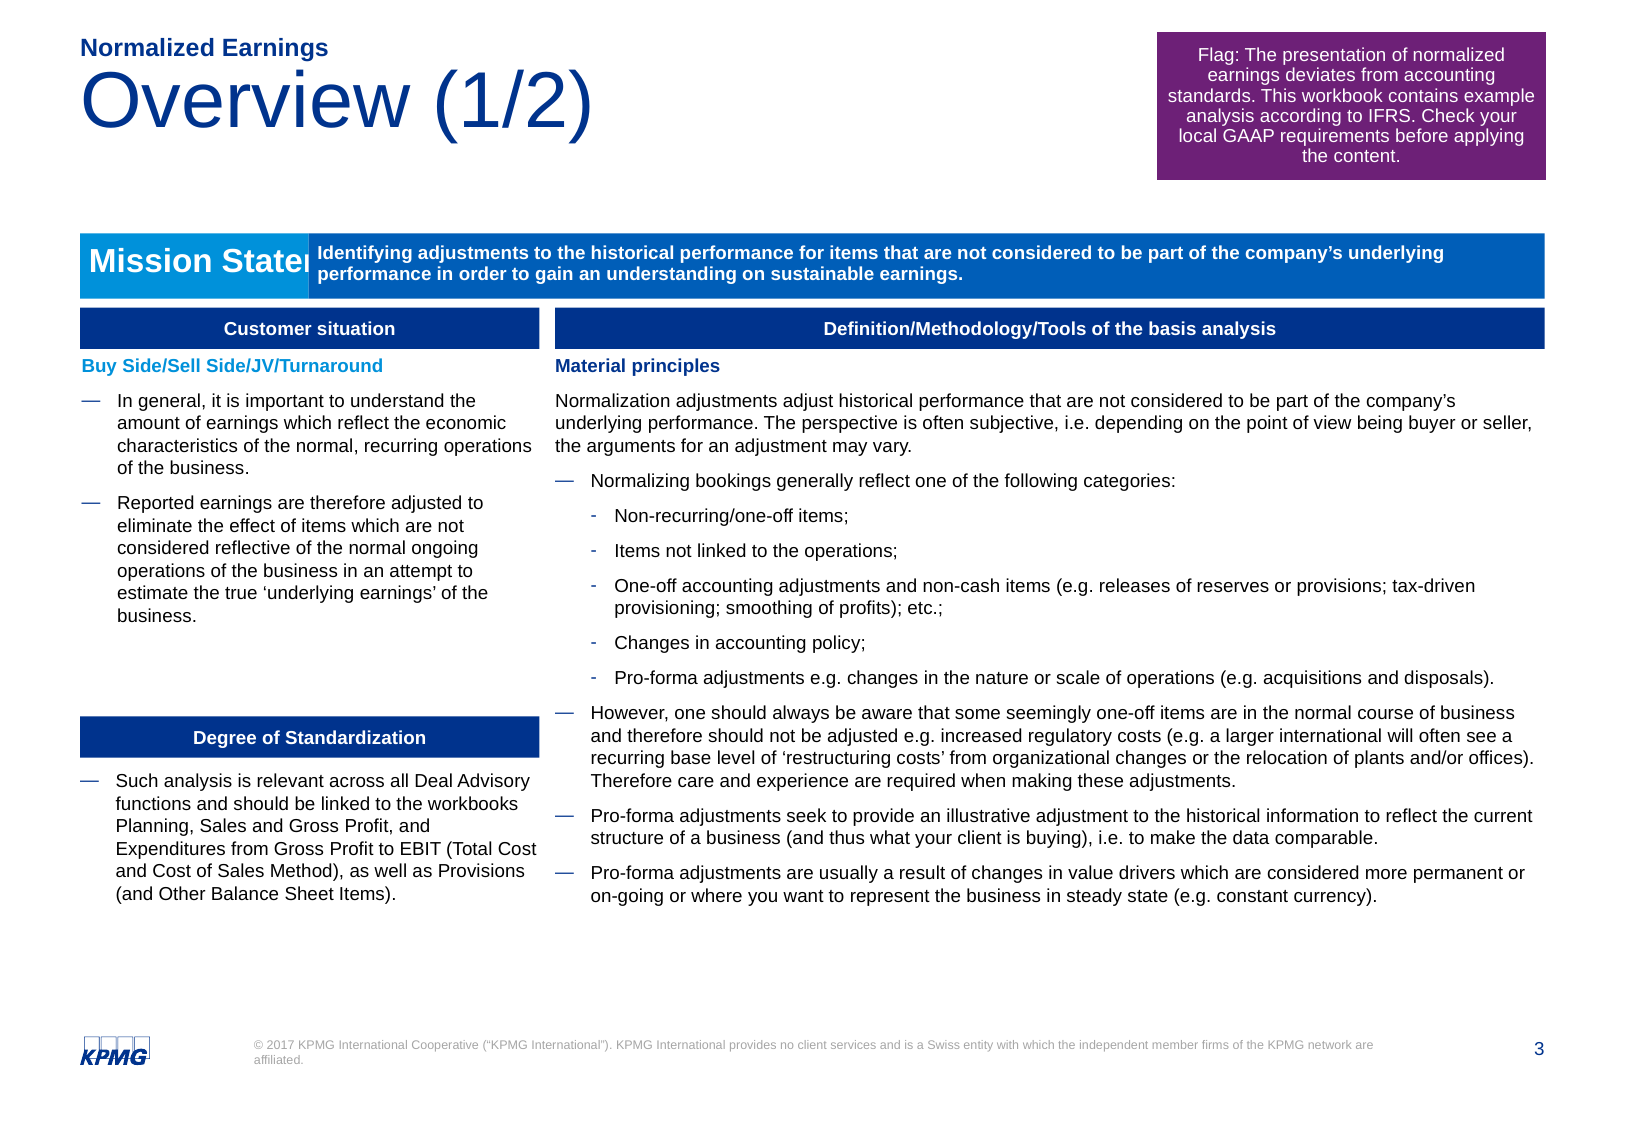

Normalized Earnings
Flag: The presentation of normalized earnings deviates from accounting standards. This workbook contains example analysis according to IFRS. Check your local GAAP requirements before applying the content.
# Overview (1/2)
Mission Statement:
Identifying adjustments to the historical performance for items that are not considered to be part of the company’s underlying performance in order to gain an understanding on sustainable earnings.
Customer situation
Definition/Methodology/Tools of the basis analysis
Buy Side/Sell Side/JV/Turnaround
In general, it is important to understand the amount of earnings which reflect the economic characteristics of the normal, recurring operations of the business.
Reported earnings are therefore adjusted to eliminate the effect of items which are not considered reflective of the normal ongoing operations of the business in an attempt to estimate the true ‘underlying earnings’ of the business.
Material principles
Normalization adjustments adjust historical performance that are not considered to be part of the company’s underlying performance. The perspective is often subjective, i.e. depending on the point of view being buyer or seller, the arguments for an adjustment may vary.
Normalizing bookings generally reflect one of the following categories:
Non-recurring/one-off items;
Items not linked to the operations;
One-off accounting adjustments and non-cash items (e.g. releases of reserves or provisions; tax-driven provisioning; smoothing of profits); etc.;
Changes in accounting policy;
Pro-forma adjustments e.g. changes in the nature or scale of operations (e.g. acquisitions and disposals).
However, one should always be aware that some seemingly one-off items are in the normal course of business and therefore should not be adjusted e.g. increased regulatory costs (e.g. a larger international will often see a recurring base level of ‘restructuring costs’ from organizational changes or the relocation of plants and/or offices). Therefore care and experience are required when making these adjustments.
Pro-forma adjustments seek to provide an illustrative adjustment to the historical information to reflect the current structure of a business (and thus what your client is buying), i.e. to make the data comparable.
Pro-forma adjustments are usually a result of changes in value drivers which are considered more permanent or on-going or where you want to represent the business in steady state (e.g. constant currency).
Degree of Standardization
Such analysis is relevant across all Deal Advisory functions and should be linked to the workbooks Planning, Sales and Gross Profit, and Expenditures from Gross Profit to EBIT (Total Cost and Cost of Sales Method), as well as Provisions (and Other Balance Sheet Items).